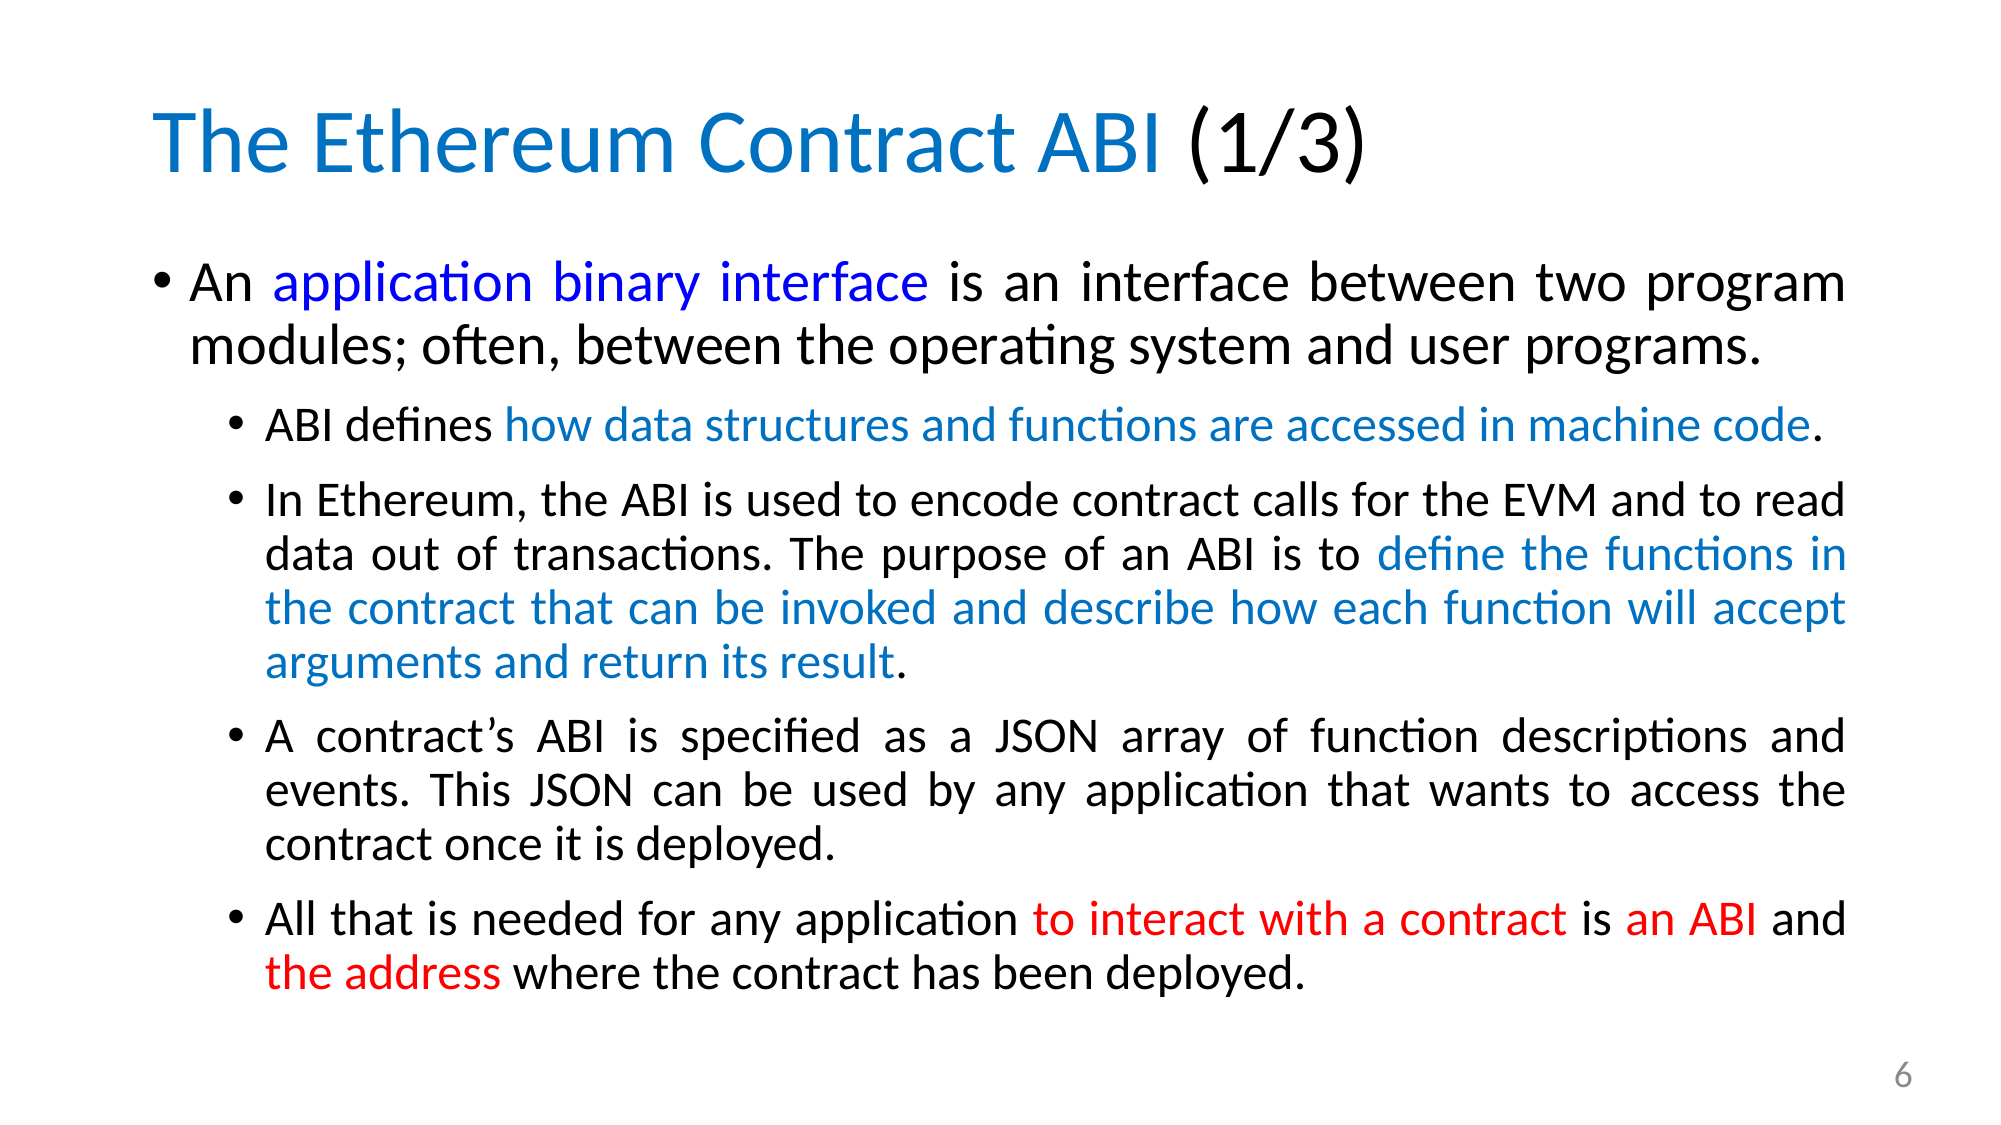

# The Ethereum Contract ABI (1/3)
An application binary interface is an interface between two program modules; often, between the operating system and user programs.
ABI defines how data structures and functions are accessed in machine code.
In Ethereum, the ABI is used to encode contract calls for the EVM and to read data out of transactions. The purpose of an ABI is to define the functions in the contract that can be invoked and describe how each function will accept arguments and return its result.
A contract’s ABI is specified as a JSON array of function descriptions and events. This JSON can be used by any application that wants to access the contract once it is deployed.
All that is needed for any application to interact with a contract is an ABI and the address where the contract has been deployed.
6